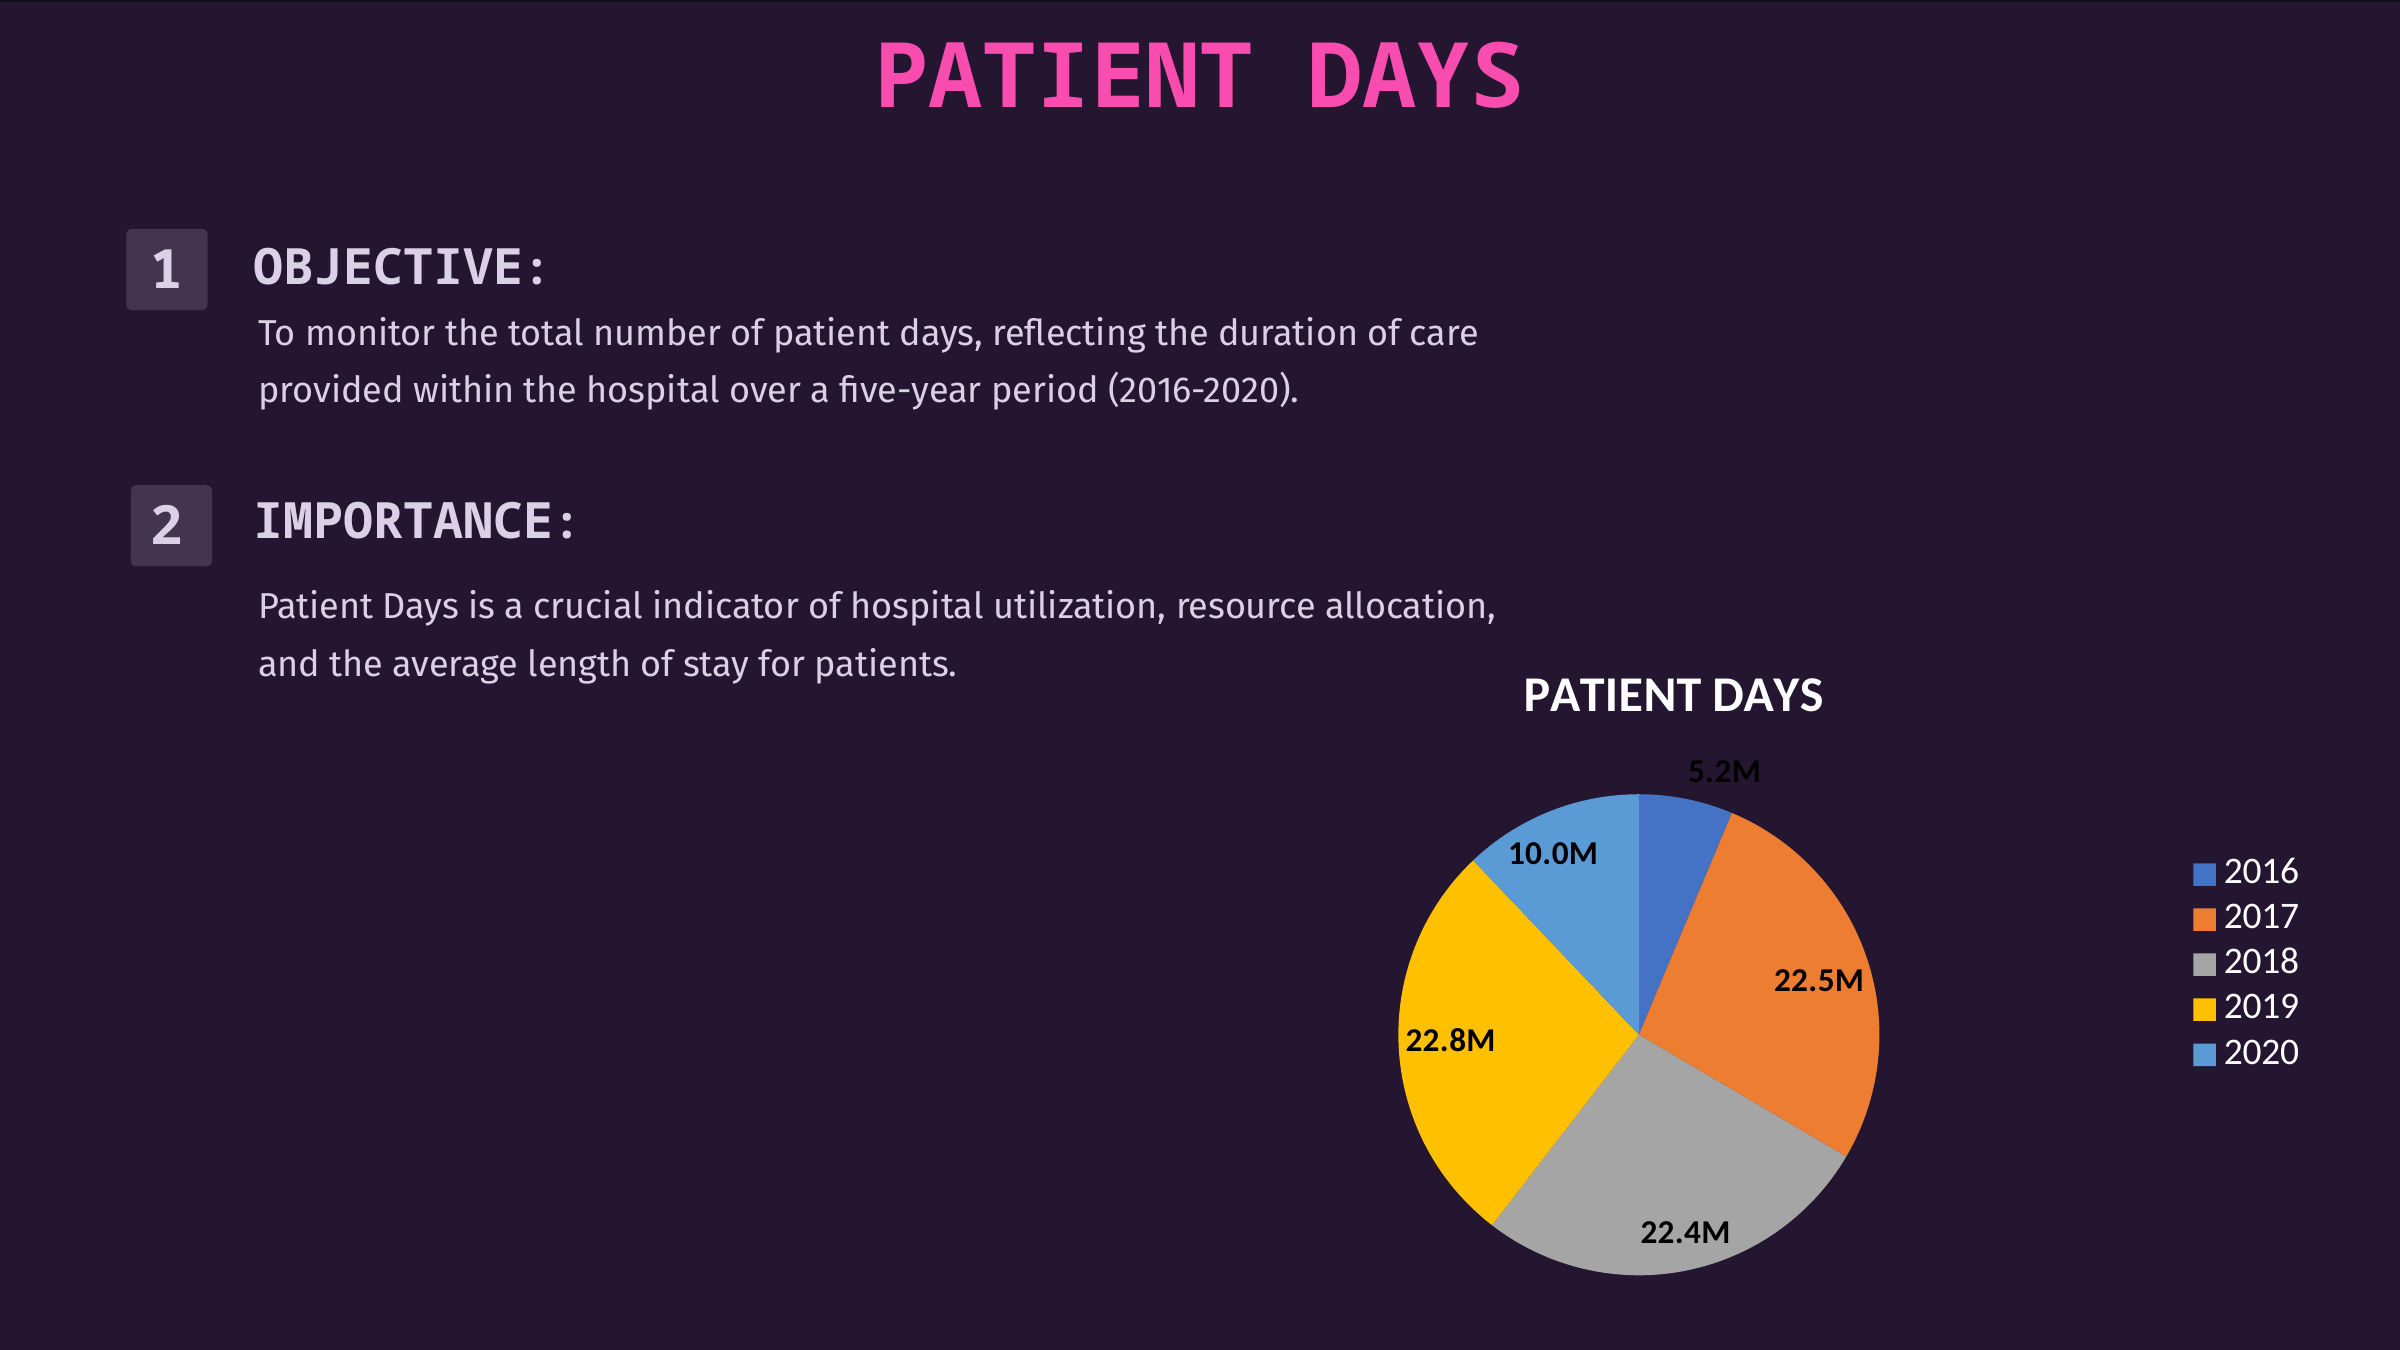

PATIENT DAYS
TOTAL DISCHARGE

[unsupported chart]

OBJECTIVE:
1
To monitor the total number of patient days, reflecting the duration of care
provided within the hospital over a five-year period (2016-2020).

IMPORTANCE:
2
Patient Days is a crucial indicator of hospital utilization, resource allocation,
and the average length of stay for patients.

### Chart: PATIENT DAYS

| Category |  DAY_TOT |  DAY_MCAR |  DAY_MCAR_MC |  DAY_MCAL |  DAY_MCAL_MC |  DAY_CNTY |  DAY_CNTY_MC |  DAY_THRD |  DAY_THRD_MC |  DAY_INDGNT |  DAY_OTH |
|---|---|---|---|---|---|---|---|---|---|---|---|
| 2016 | 5246481.0 | 1447176.0 | 528773.0 | 955831.0 | 783026.0 | 38332.0 | 2295.0 | 173923.0 | 861699.0 | 29251.0 | 426175.0 |
| 2017 | 22502523.0 | 5867580.0 | 2809845.0 | 3633755.0 | 3390753.0 | 159844.0 | 9655.0 | 747299.0 | 4004749.0 | 109776.0 | 1769267.0 |
| 2018 | 22392206.0 | 6142756.0 | 2921702.0 | 3405917.0 | 3471223.0 | 175870.0 | 10984.0 | 834447.0 | 3944941.0 | 112108.0 | 1372258.0 |
| 2019 | 22764050.0 | 6055179.0 | 3140710.0 | 3414022.0 | 3488459.0 | 199671.0 | 2781.0 | 860645.0 | 3999925.0 | 118129.0 | 1484529.0 |
| 2020 | 10031847.0 | 2935698.0 | 1226125.0 | 1634669.0 | 1634537.0 | 102854.0 | 2239.0 | 416982.0 | 1532801.0 | 56033.0 | 489909.0 |